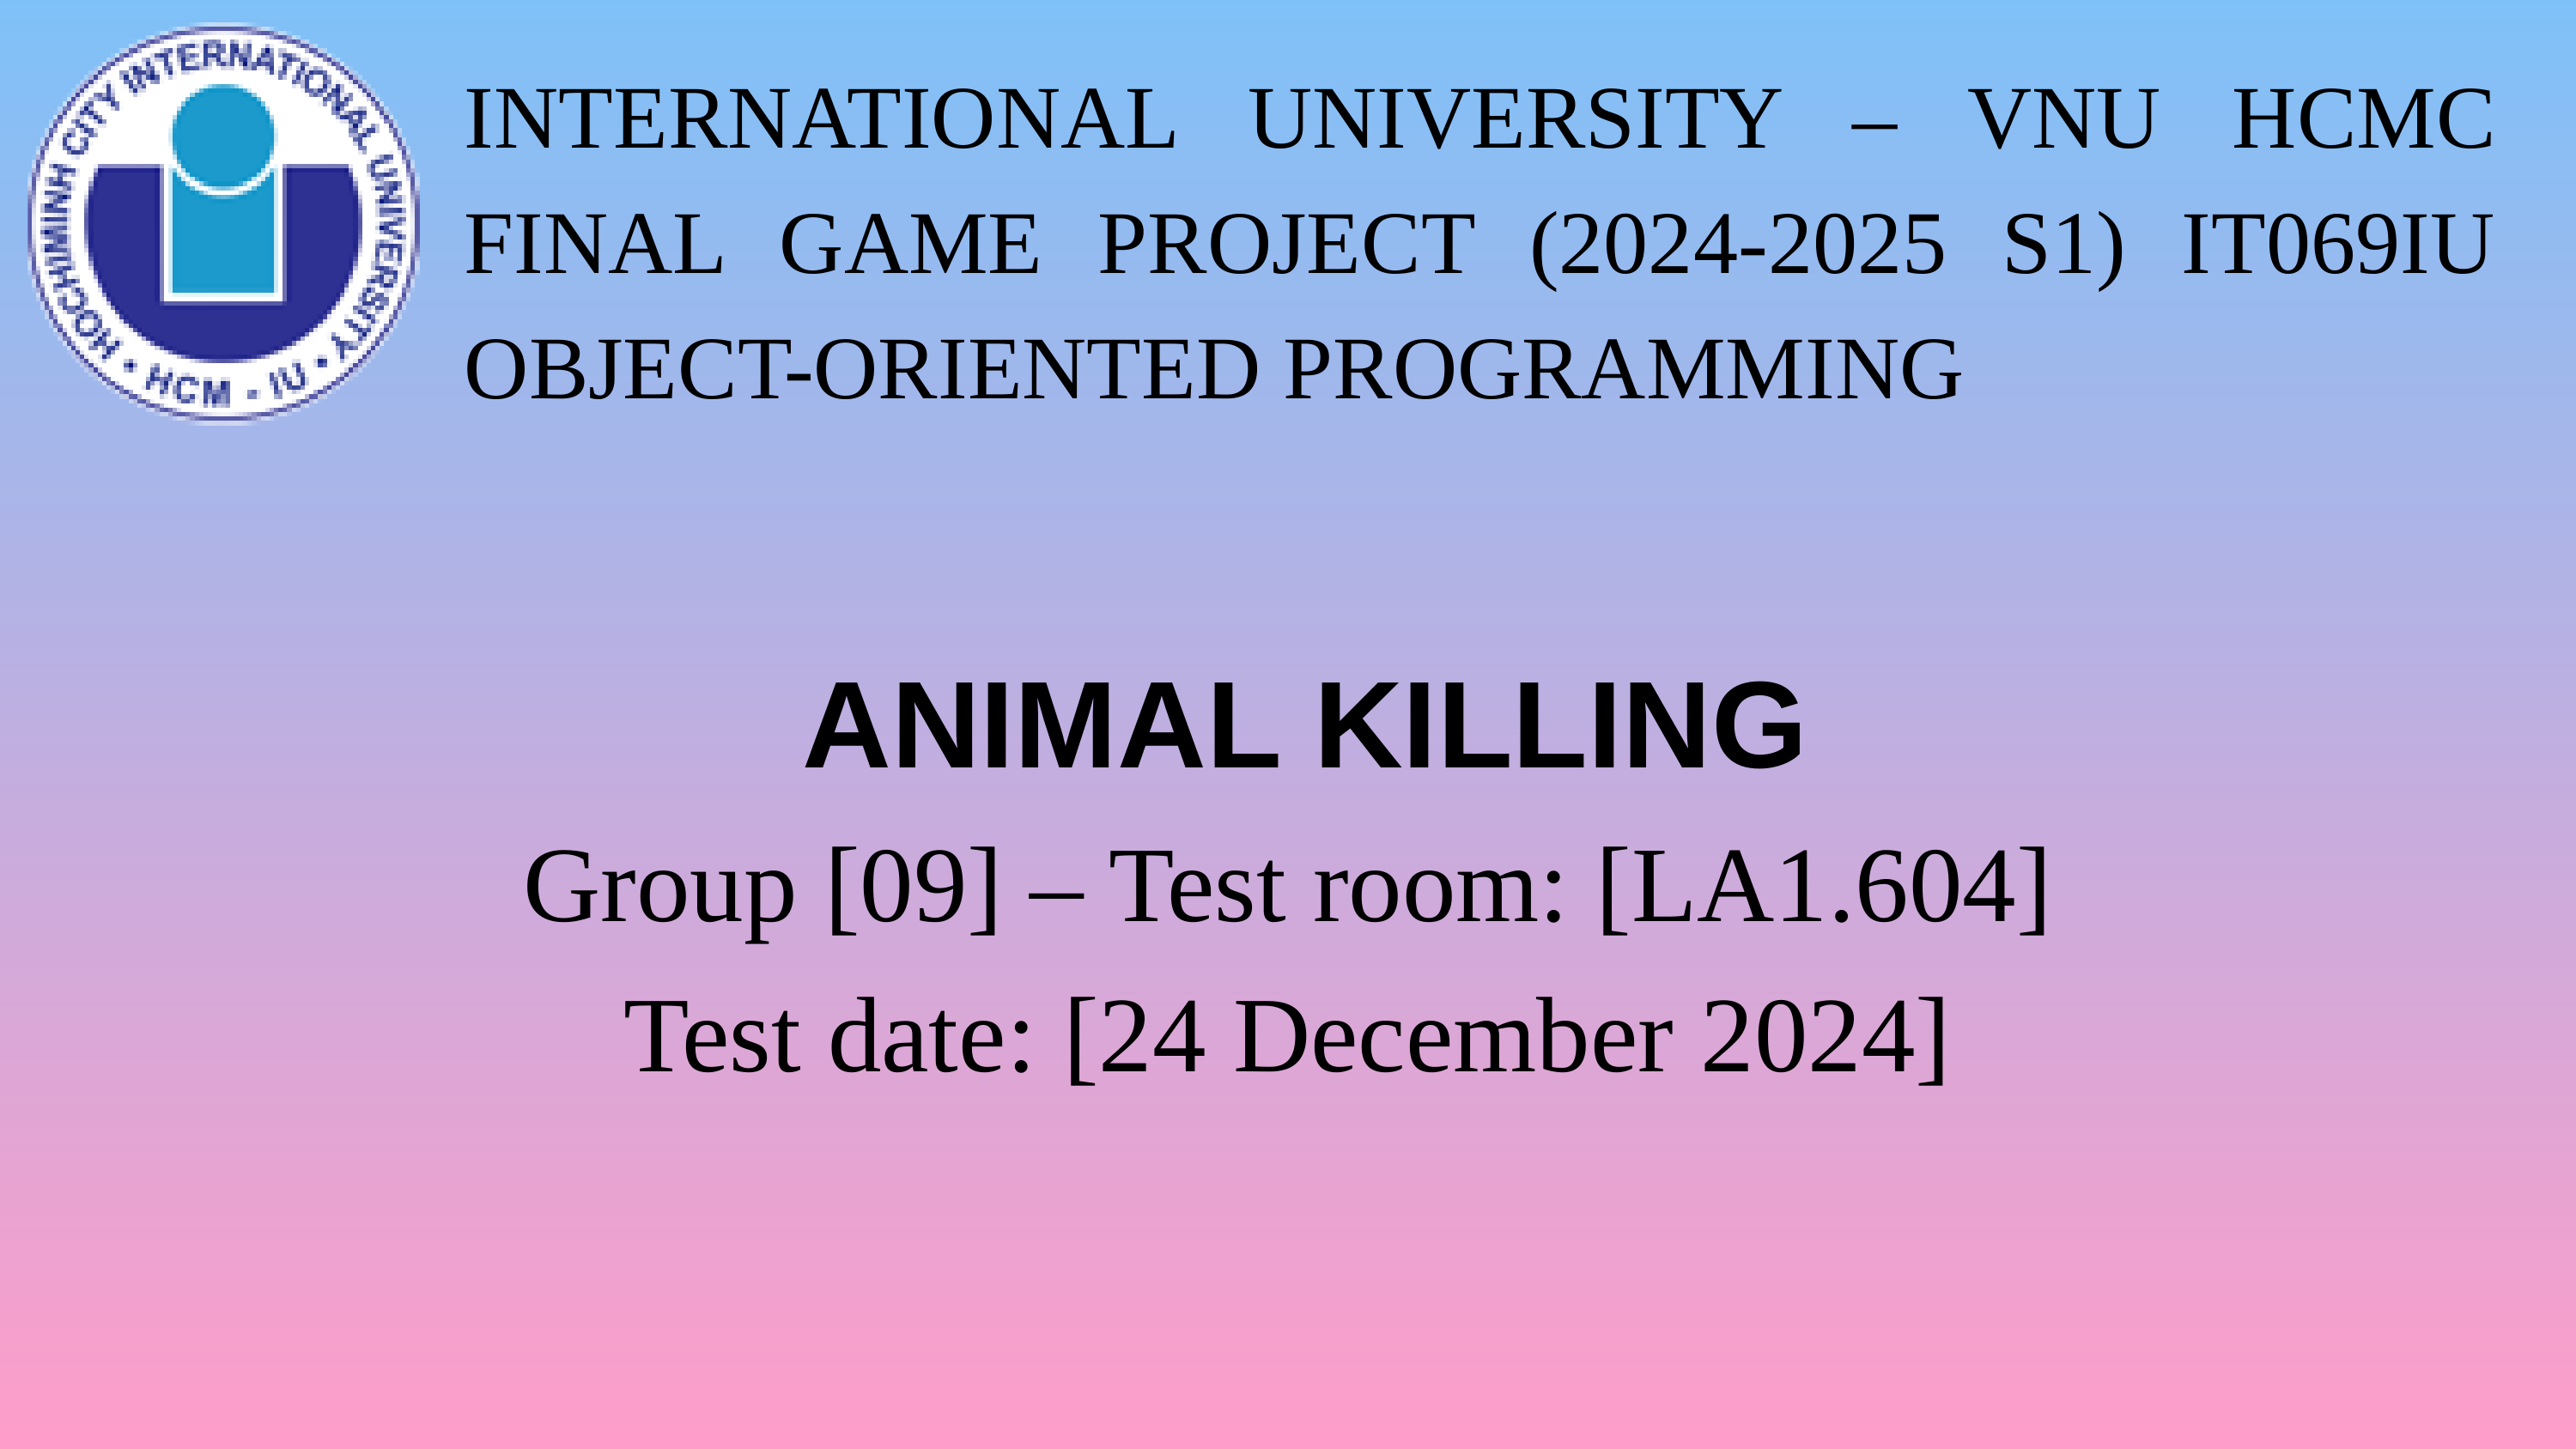

INTERNATIONAL UNIVERSITY – VNU HCMC FINAL GAME PROJECT (2024-2025 S1) IT069IU OBJECT-ORIENTED PROGRAMMING
 ANIMAL KILLING
Group [09] – Test room: [LA1.604]
Test date: [24 December 2024]